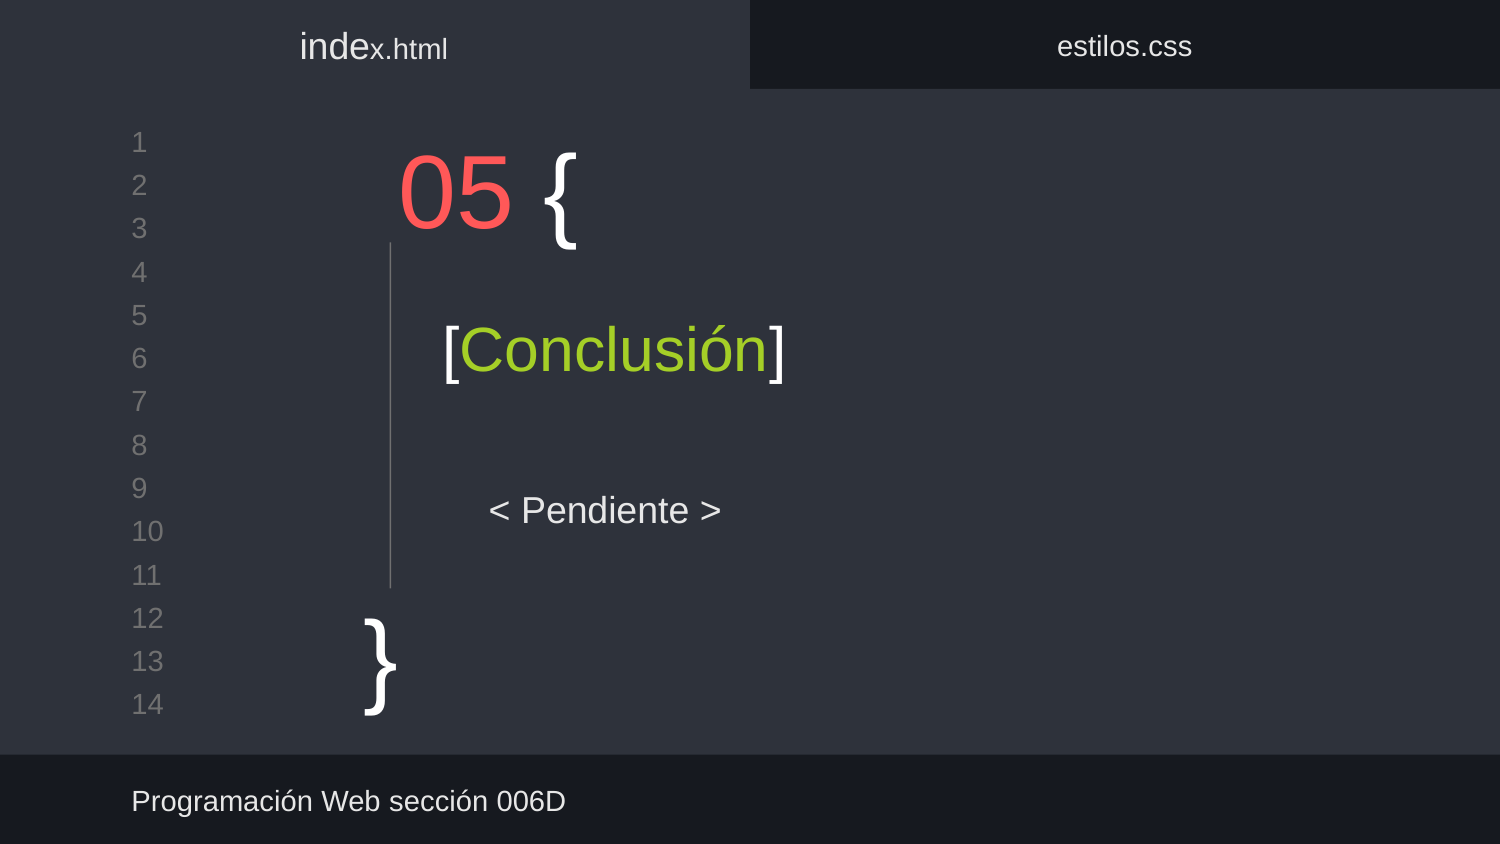

index.html
estilos.css
# 05 {
[Conclusión]
< Pendiente >
}
Programación Web sección 006D